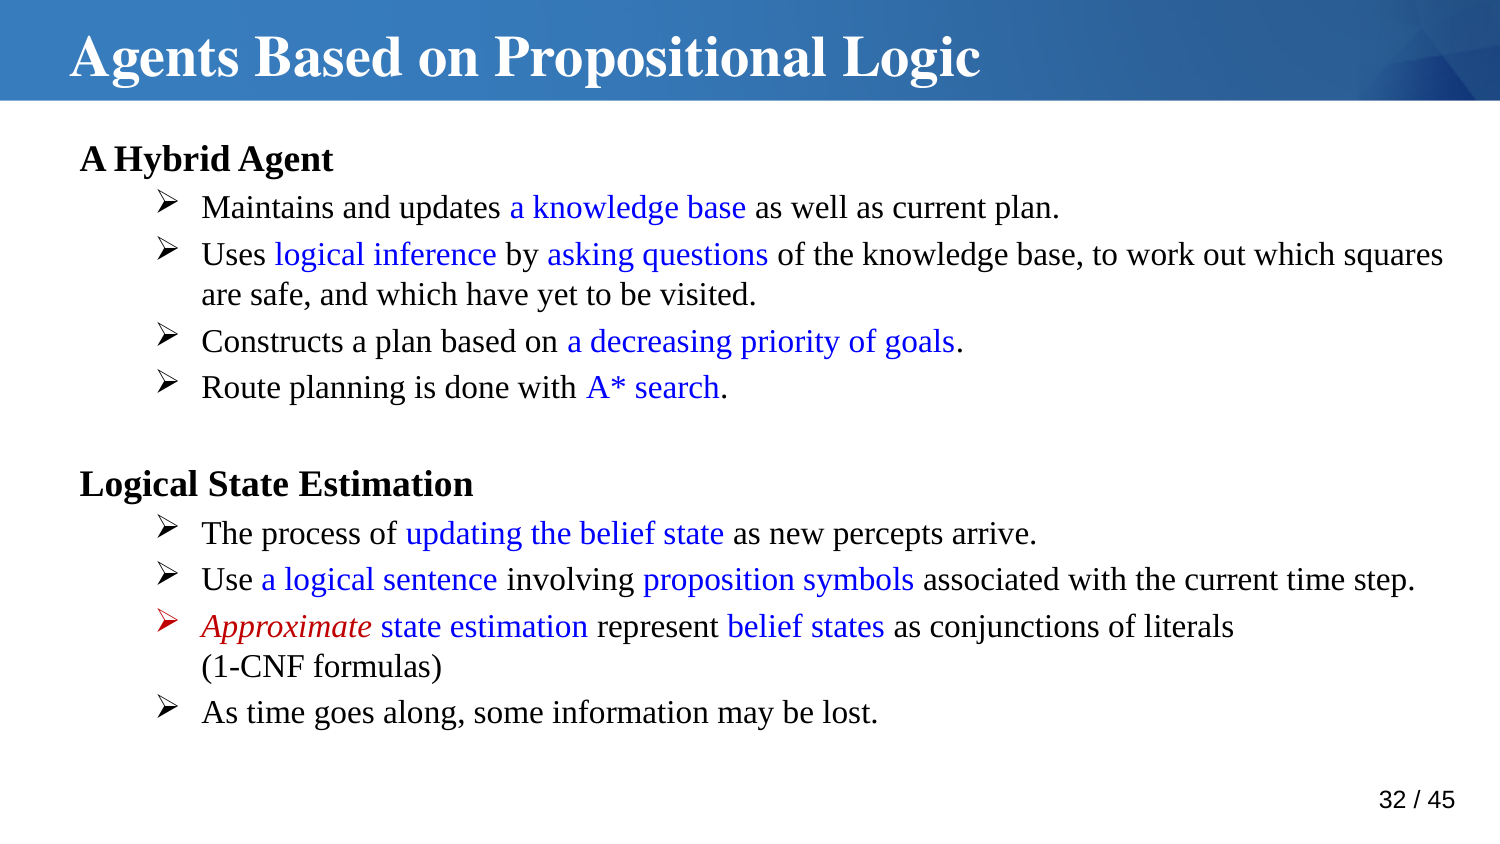

# Agents Based on Propositional Logic
A Hybrid Agent
Maintains and updates a knowledge base as well as current plan.
Uses logical inference by asking questions of the knowledge base, to work out which squares are safe, and which have yet to be visited.
Constructs a plan based on a decreasing priority of goals.
Route planning is done with A* search.

Logical State Estimation
The process of updating the belief state as new percepts arrive.
Use a logical sentence involving proposition symbols associated with the current time step.
Approximate state estimation represent belief states as conjunctions of literals
(1-CNF formulas)
As time goes along, some information may be lost.